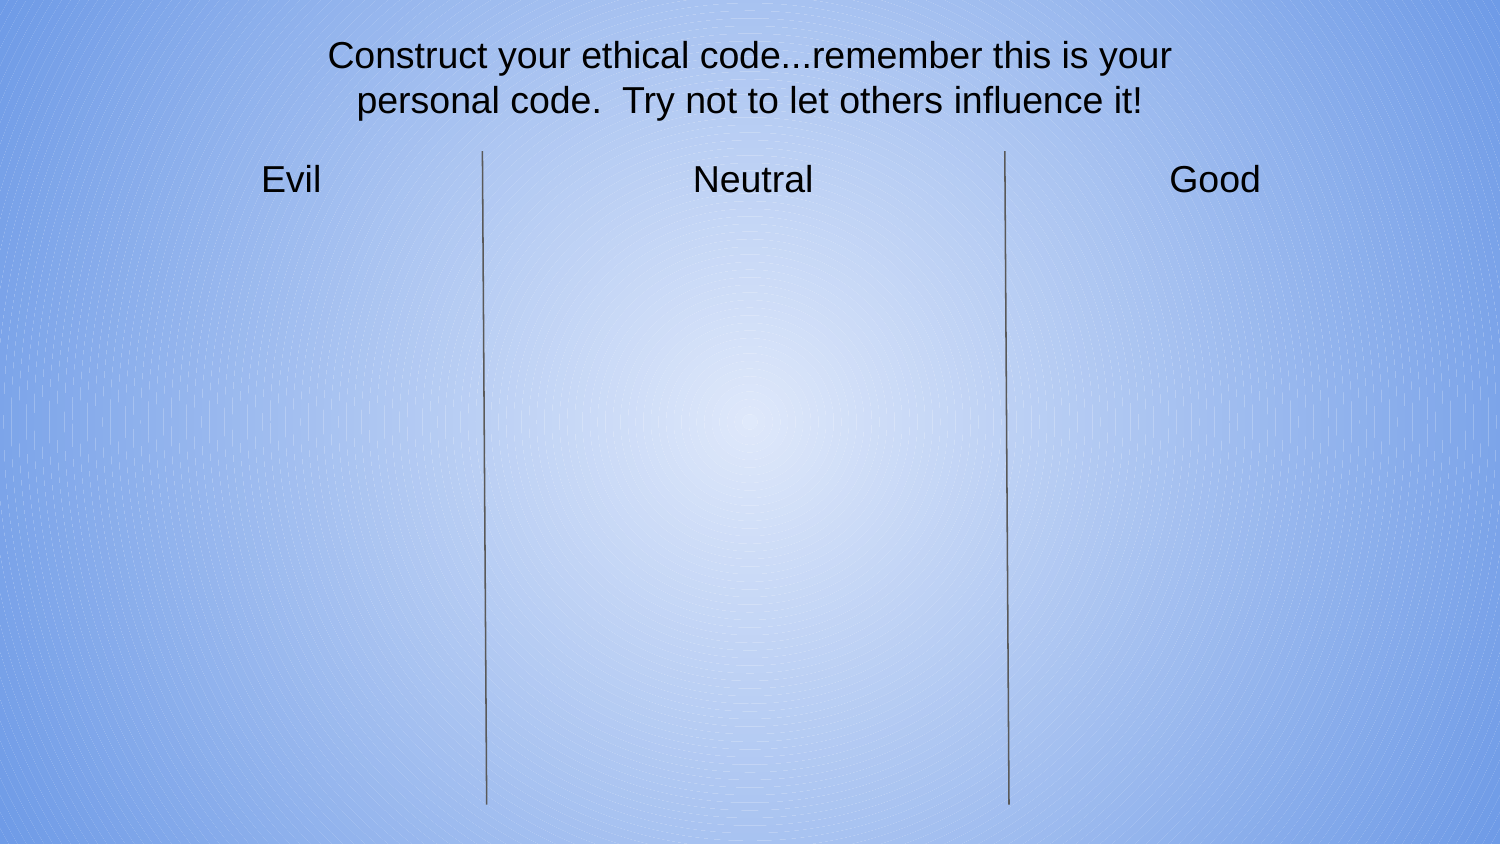

Construct your ethical code...remember this is your personal code.  Try not to let others influence it!
Evil
Neutral
Good